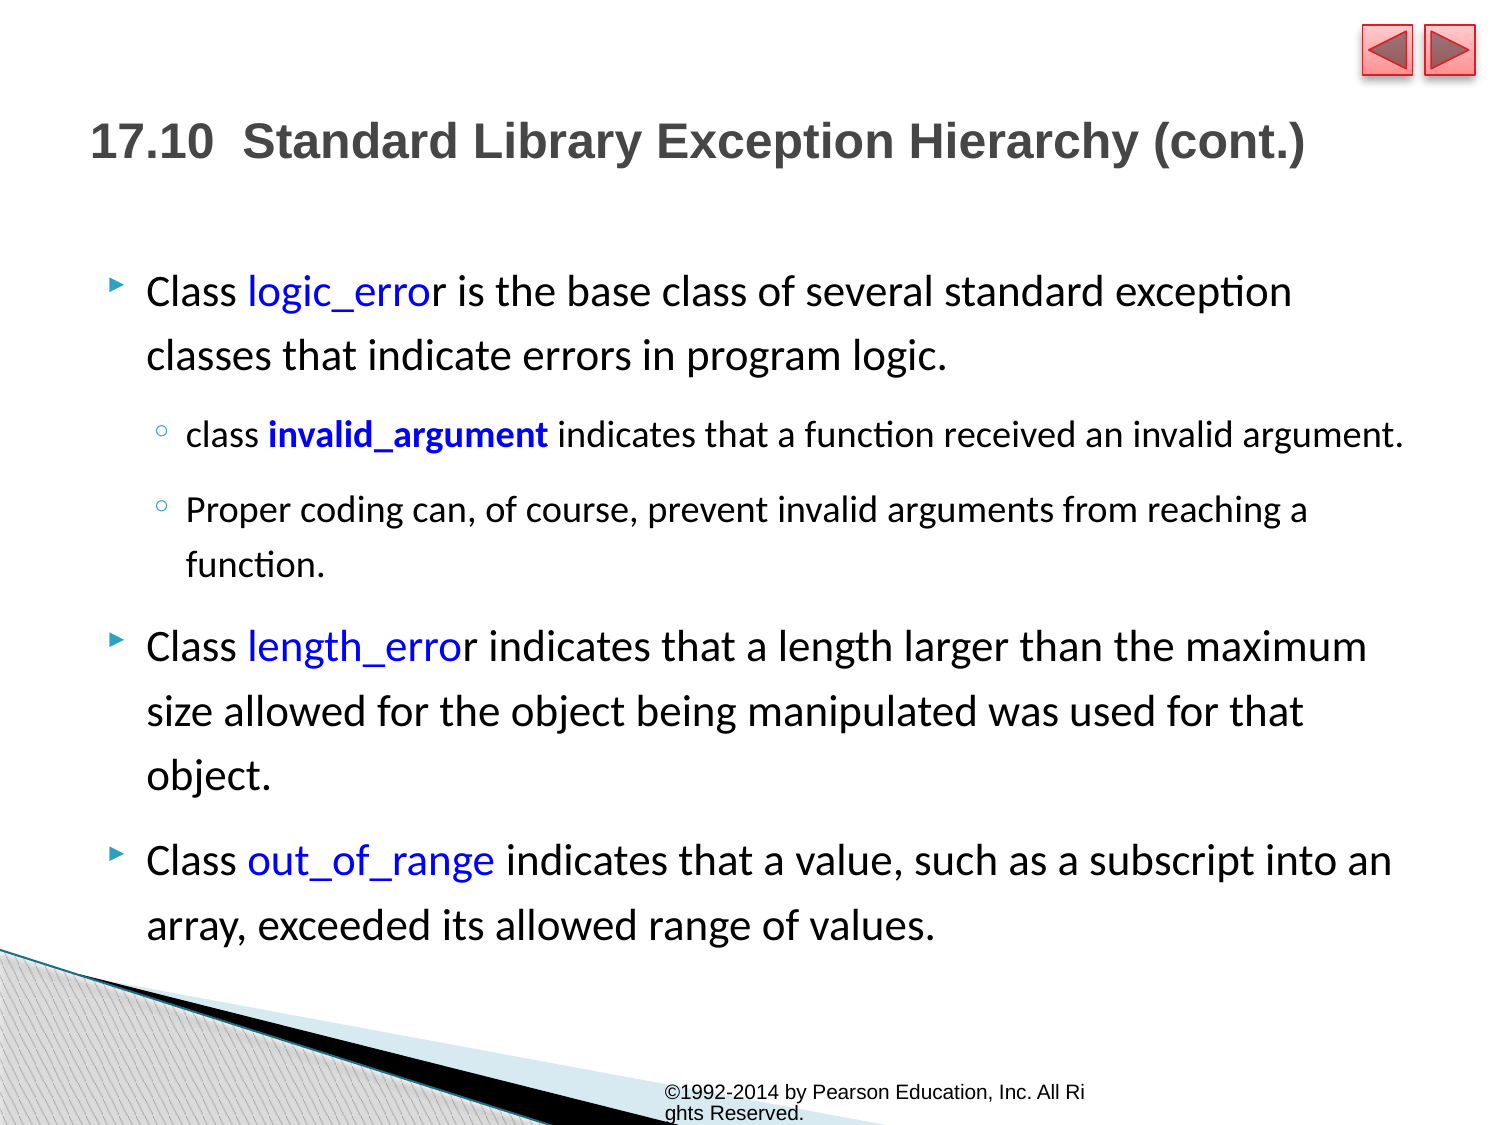

# 17.10  Standard Library Exception Hierarchy (cont.)
Class logic_error is the base class of several standard exception classes that indicate errors in program logic.
class invalid_argument indicates that a function received an invalid argument.
Proper coding can, of course, prevent invalid arguments from reaching a function.
Class length_error indicates that a length larger than the maximum size allowed for the object being manipulated was used for that object.
Class out_of_range indicates that a value, such as a subscript into an array, exceeded its allowed range of values.
©1992-2014 by Pearson Education, Inc. All Rights Reserved.